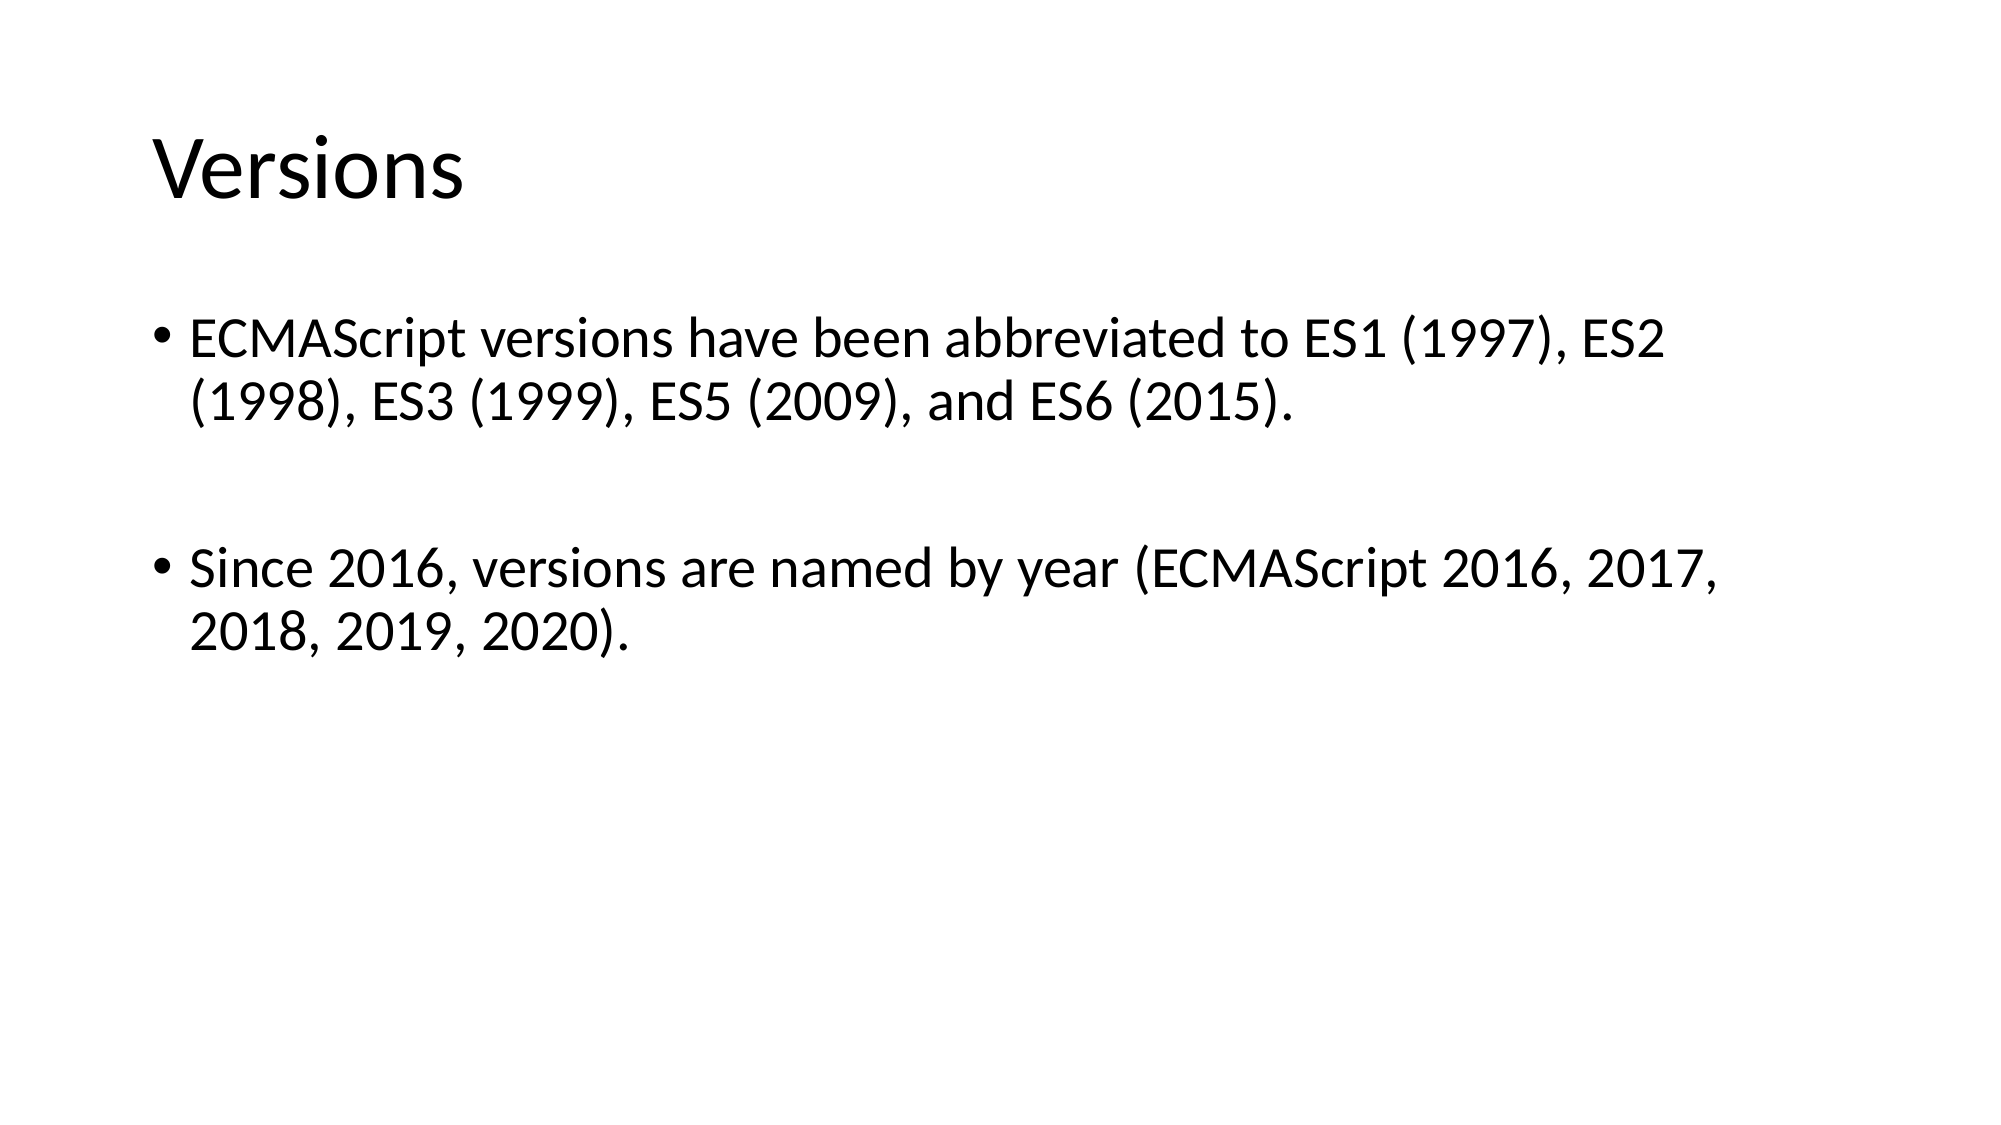

# Versions
ECMAScript versions have been abbreviated to ES1 (1997), ES2 (1998), ES3 (1999), ES5 (2009), and ES6 (2015).

Since 2016, versions are named by year (ECMAScript 2016, 2017, 2018, 2019, 2020).